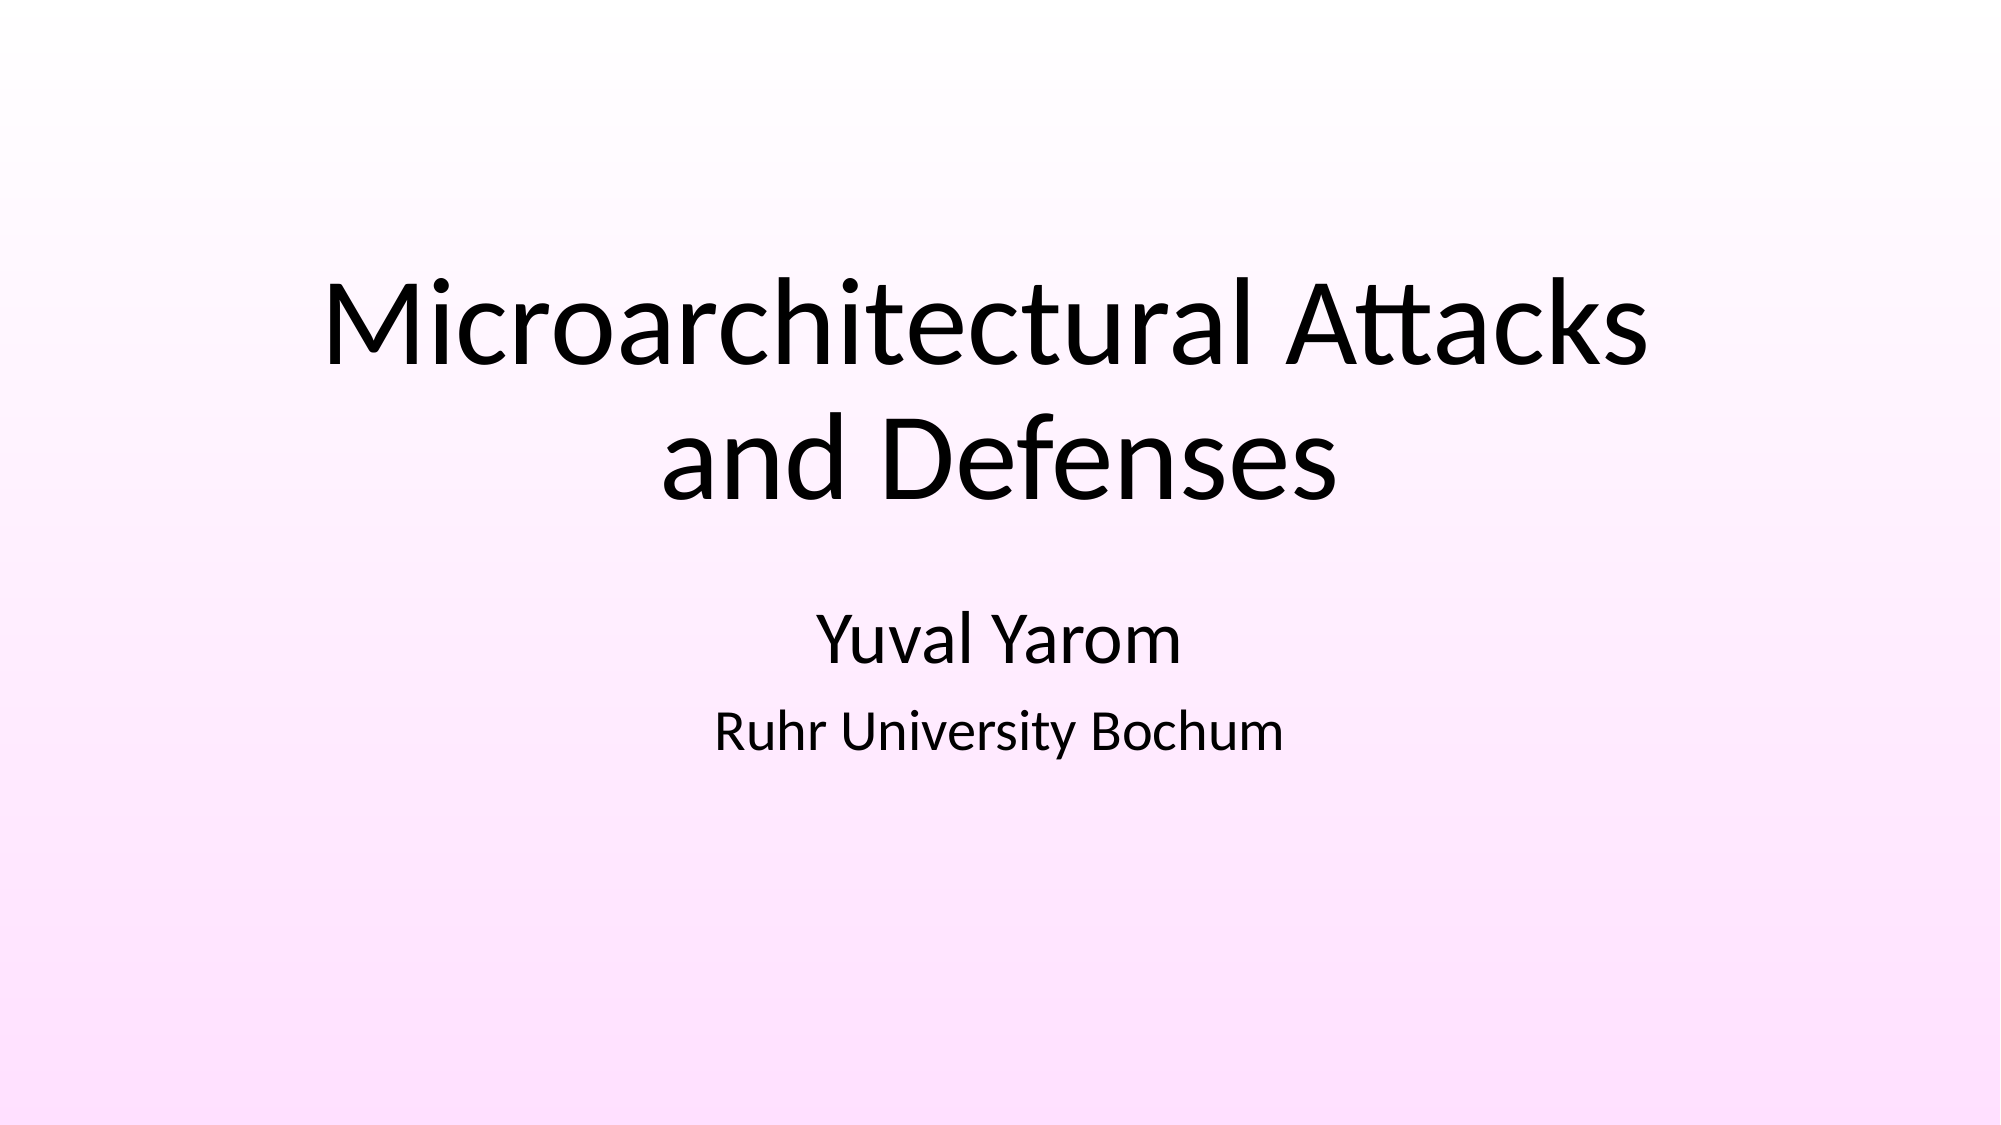

# Microarchitectural Attacks and Defenses
Yuval Yarom
Ruhr University Bochum